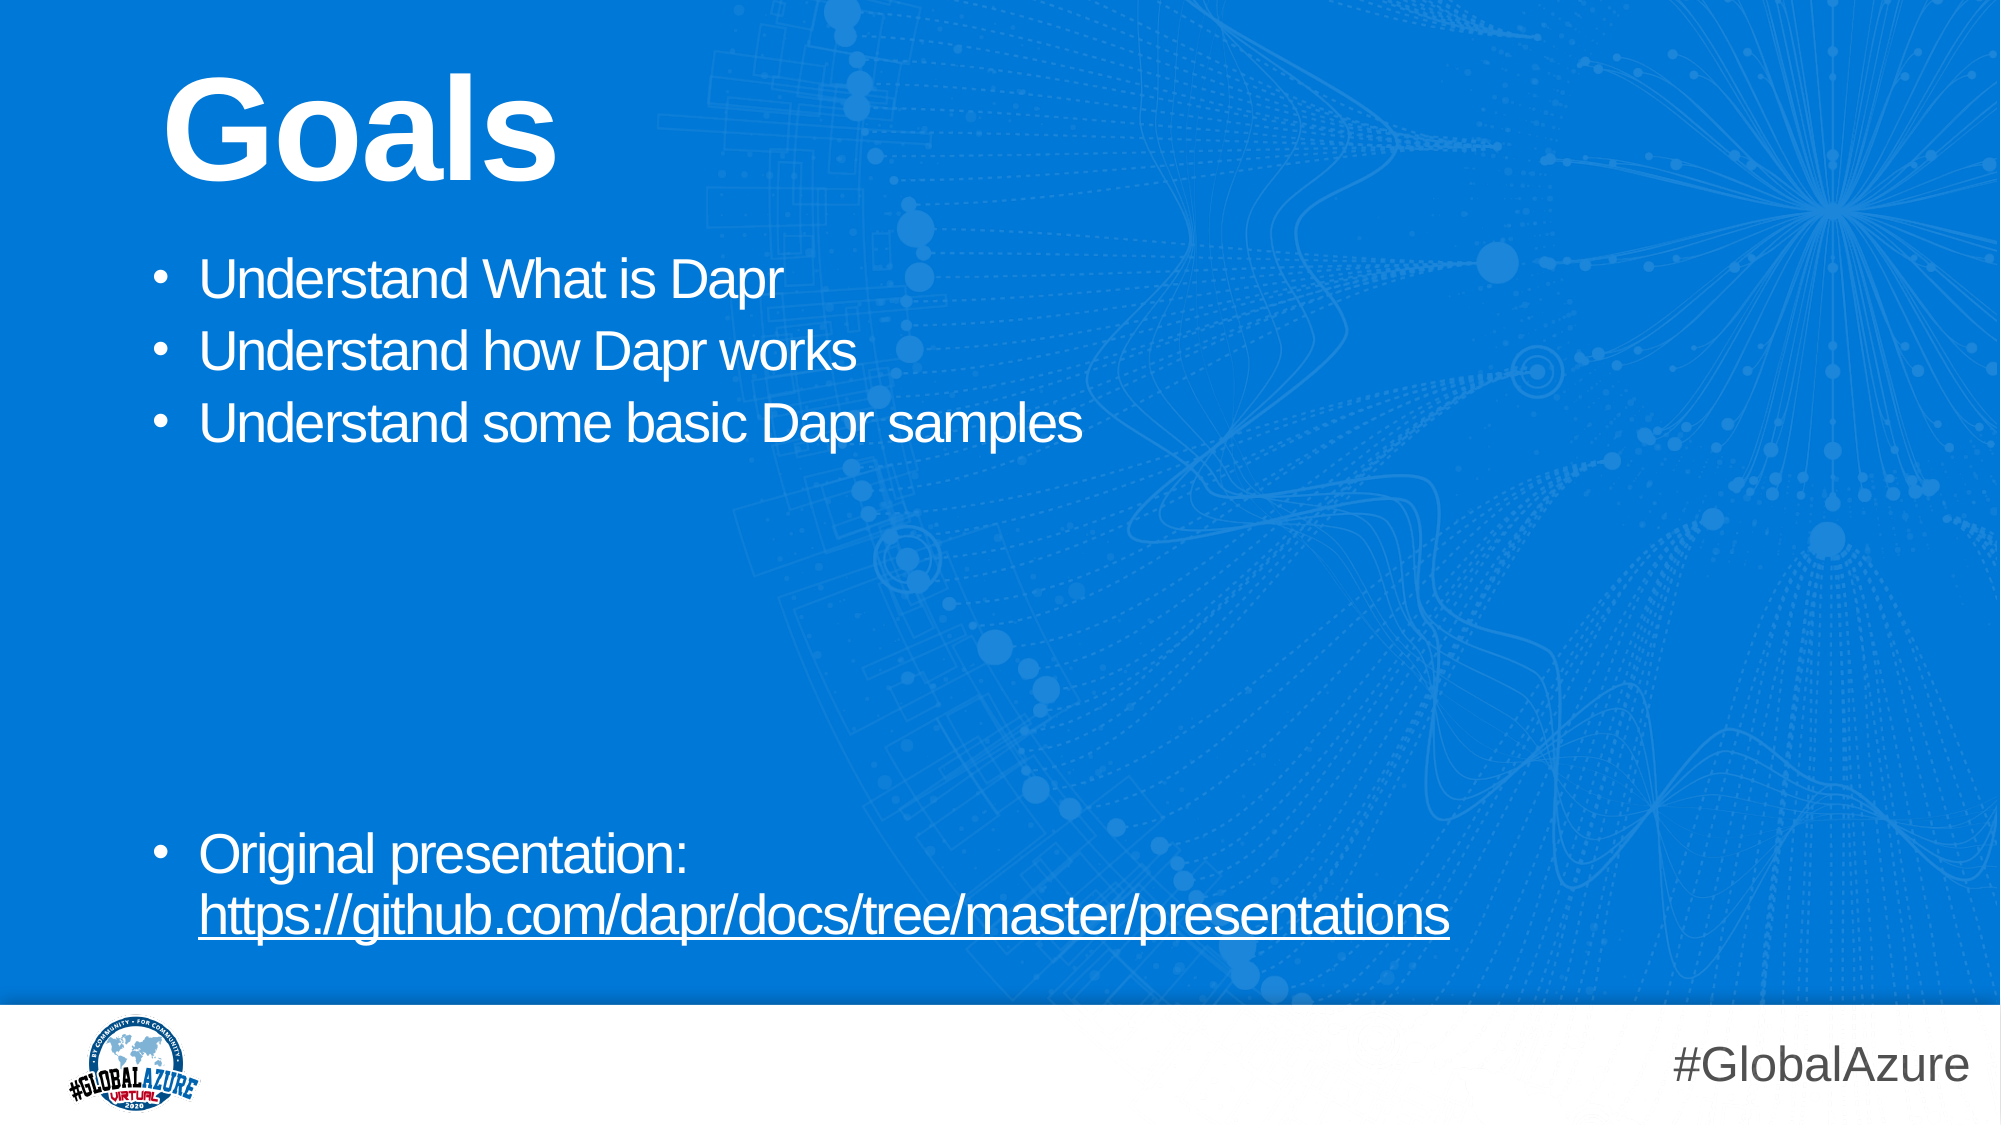

# Goals
Understand What is Dapr
Understand how Dapr works
Understand some basic Dapr samples

Original presentation: https://github.com/dapr/docs/tree/master/presentations